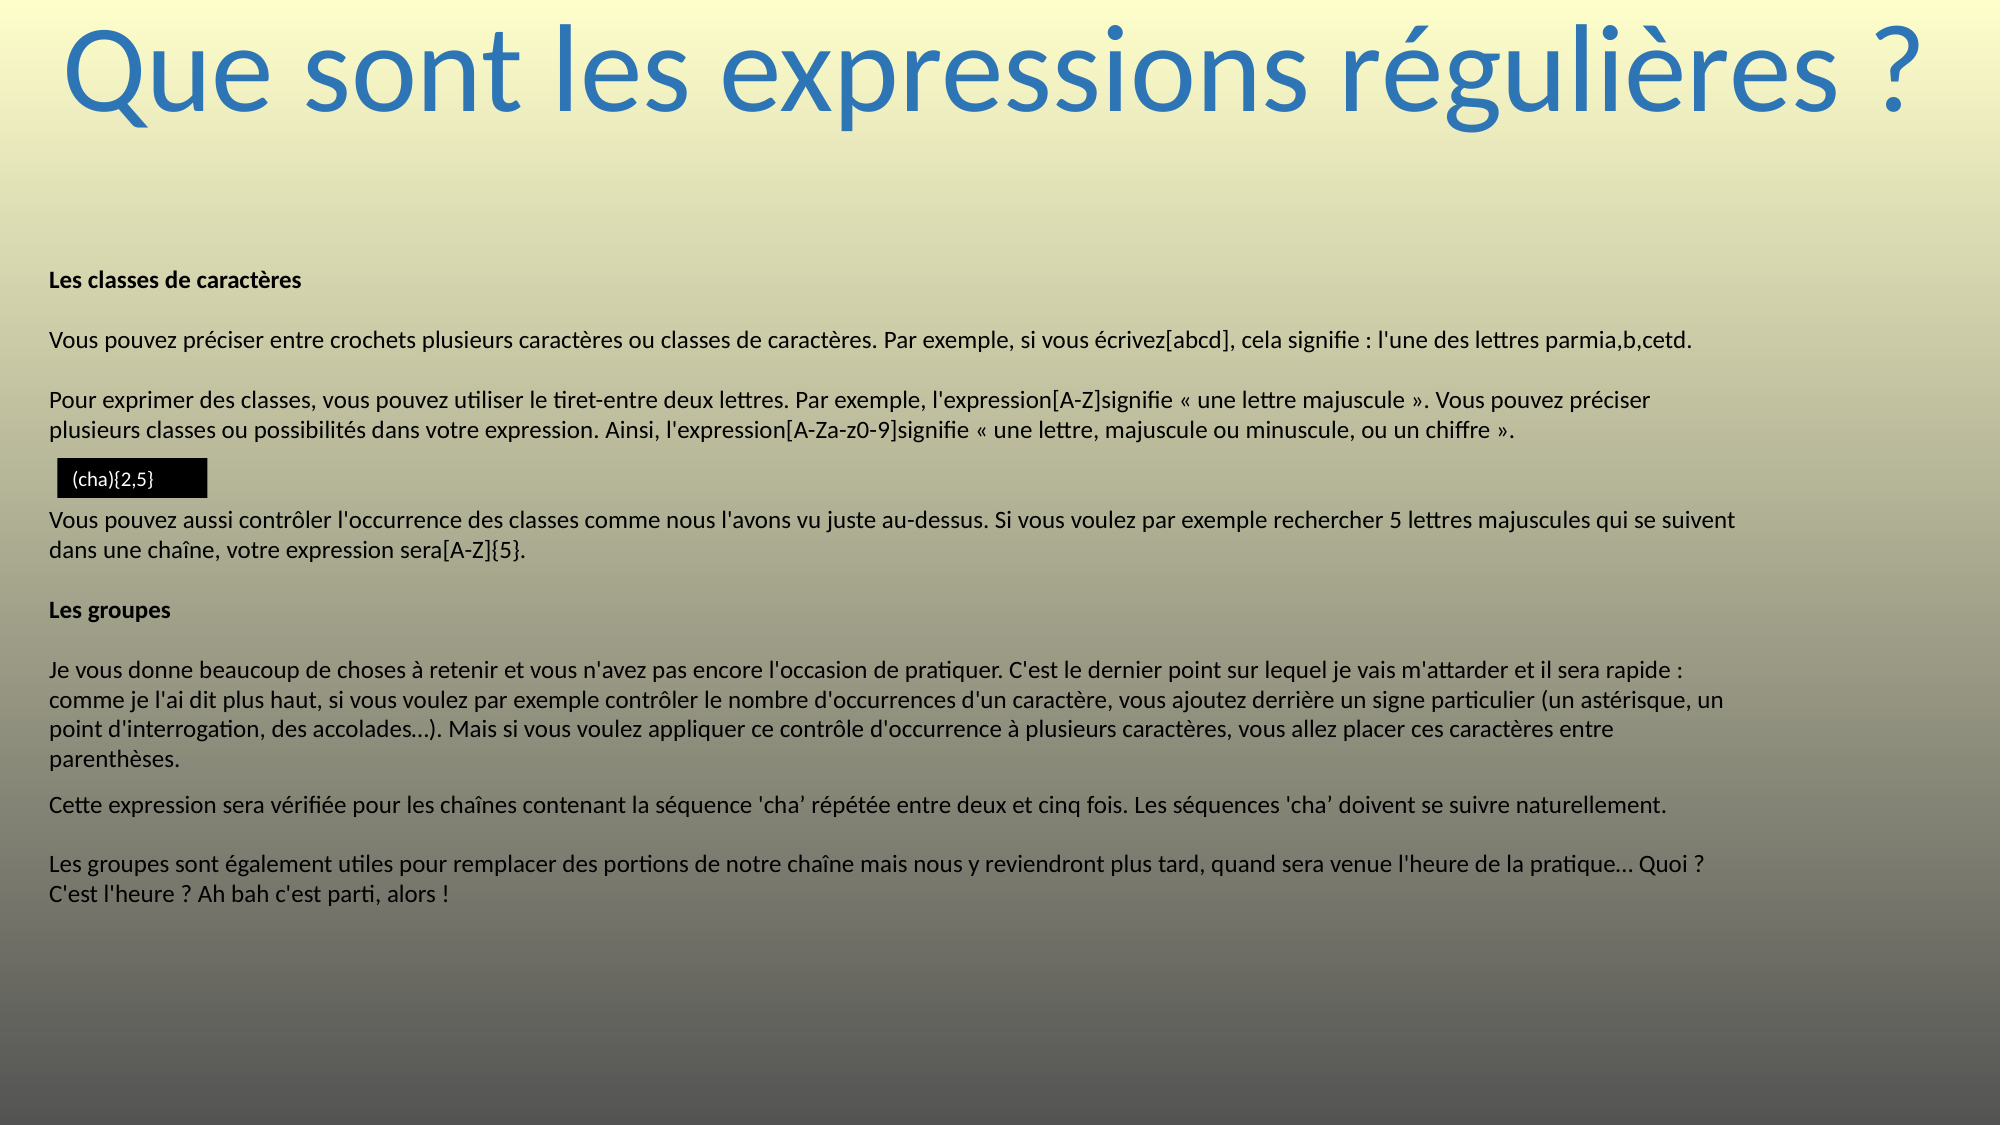

# Que sont les expressions régulières ?

Les classes de caractères

Vous pouvez préciser entre crochets plusieurs caractères ou classes de caractères. Par exemple, si vous écrivez[abcd], cela signifie : l'une des lettres parmia,b,cetd.

Pour exprimer des classes, vous pouvez utiliser le tiret-entre deux lettres. Par exemple, l'expression[A-Z]signifie « une lettre majuscule ». Vous pouvez préciser plusieurs classes ou possibilités dans votre expression. Ainsi, l'expression[A-Za-z0-9]signifie « une lettre, majuscule ou minuscule, ou un chiffre ».

Vous pouvez aussi contrôler l'occurrence des classes comme nous l'avons vu juste au-dessus. Si vous voulez par exemple rechercher 5 lettres majuscules qui se suivent dans une chaîne, votre expression sera[A-Z]{5}.

Les groupes

Je vous donne beaucoup de choses à retenir et vous n'avez pas encore l'occasion de pratiquer. C'est le dernier point sur lequel je vais m'attarder et il sera rapide : comme je l'ai dit plus haut, si vous voulez par exemple contrôler le nombre d'occurrences d'un caractère, vous ajoutez derrière un signe particulier (un astérisque, un point d'interrogation, des accolades…). Mais si vous voulez appliquer ce contrôle d'occurrence à plusieurs caractères, vous allez placer ces caractères entre parenthèses.
(cha){2,5}
Cette expression sera vérifiée pour les chaînes contenant la séquence 'cha’ répétée entre deux et cinq fois. Les séquences 'cha’ doivent se suivre naturellement.

Les groupes sont également utiles pour remplacer des portions de notre chaîne mais nous y reviendront plus tard, quand sera venue l'heure de la pratique… Quoi ? C'est l'heure ? Ah bah c'est parti, alors !

422